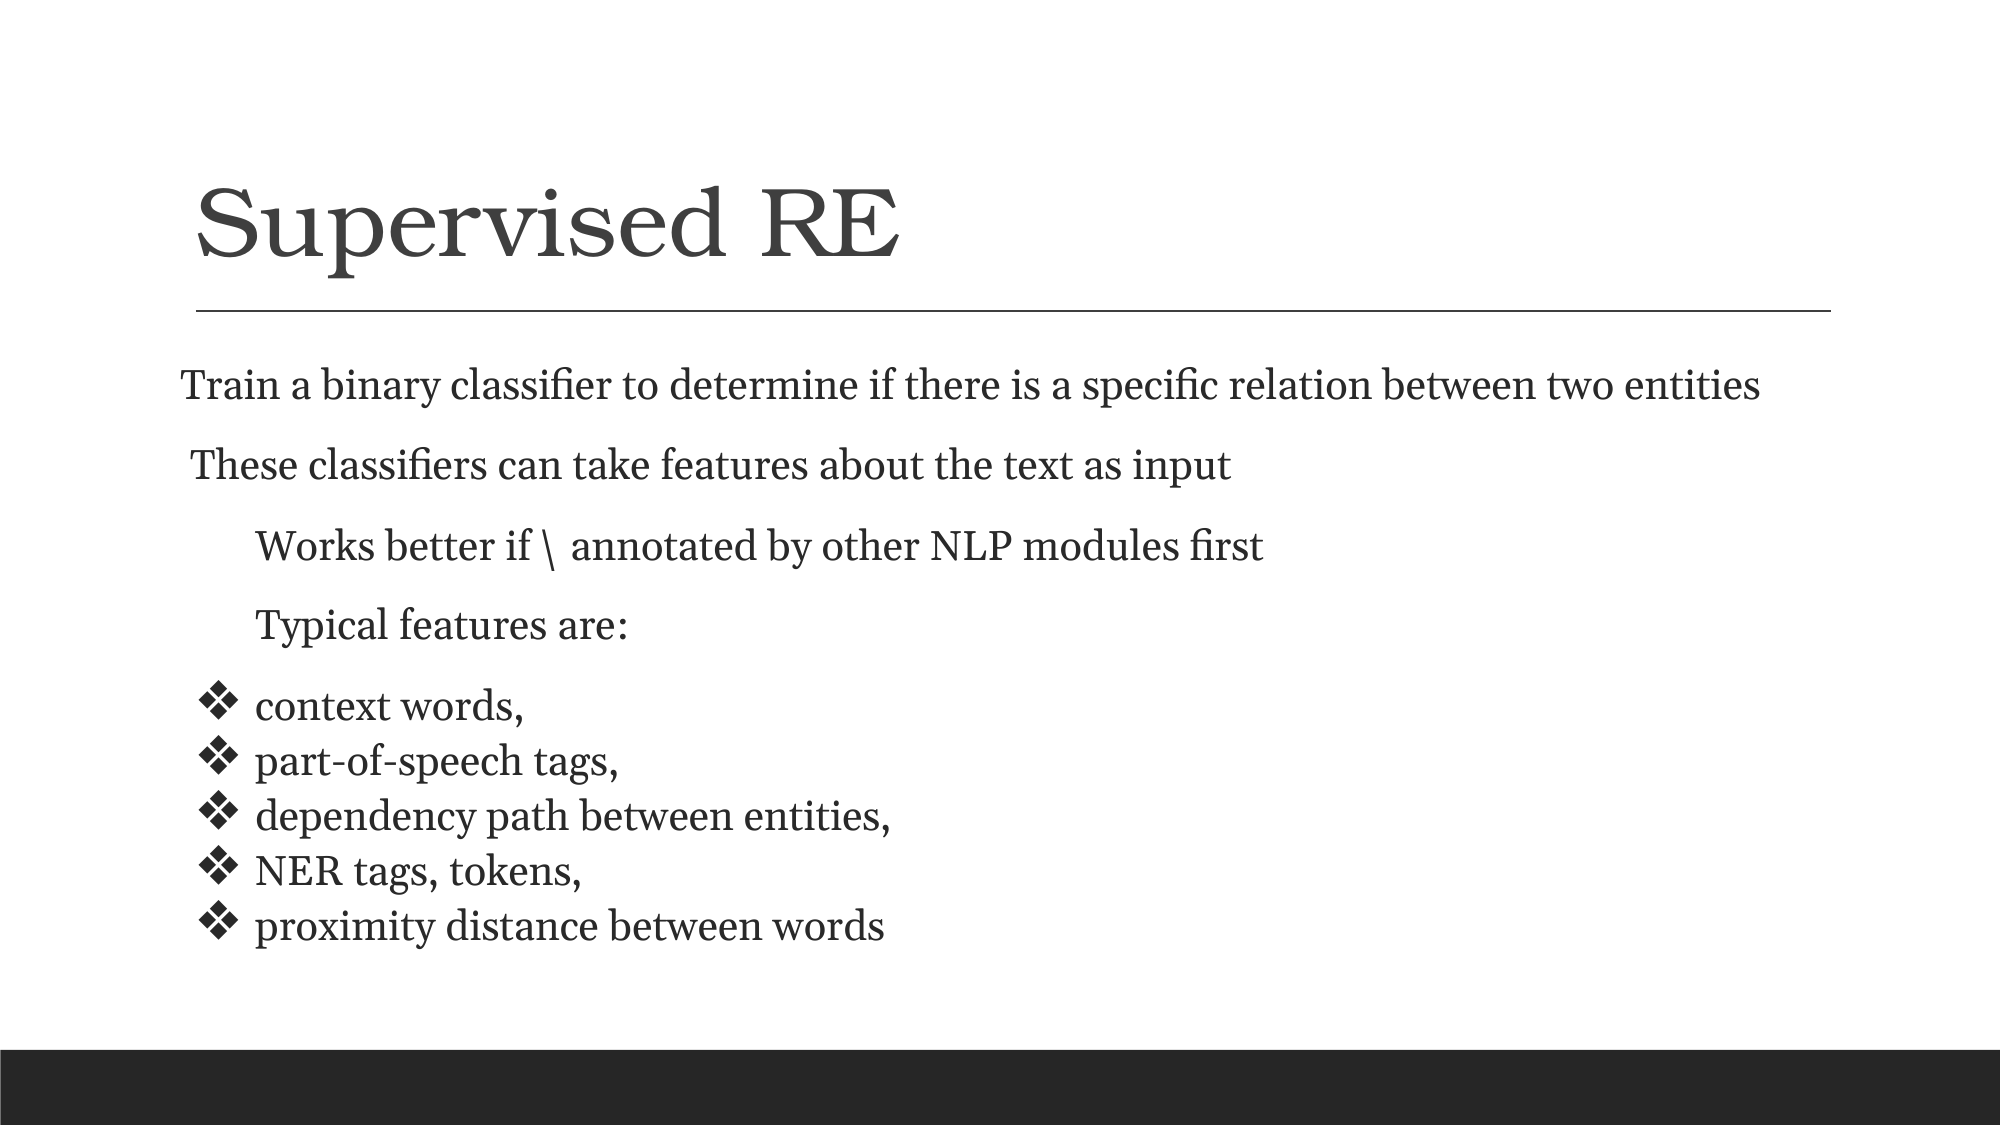

# Supervised RE
Train a binary classifier to determine if there is a specific relation between two entities
 These classifiers can take features about the text as input
Works better if \ annotated by other NLP modules first
Typical features are:
context words,
part-of-speech tags,
dependency path between entities,
NER tags, tokens,
proximity distance between words